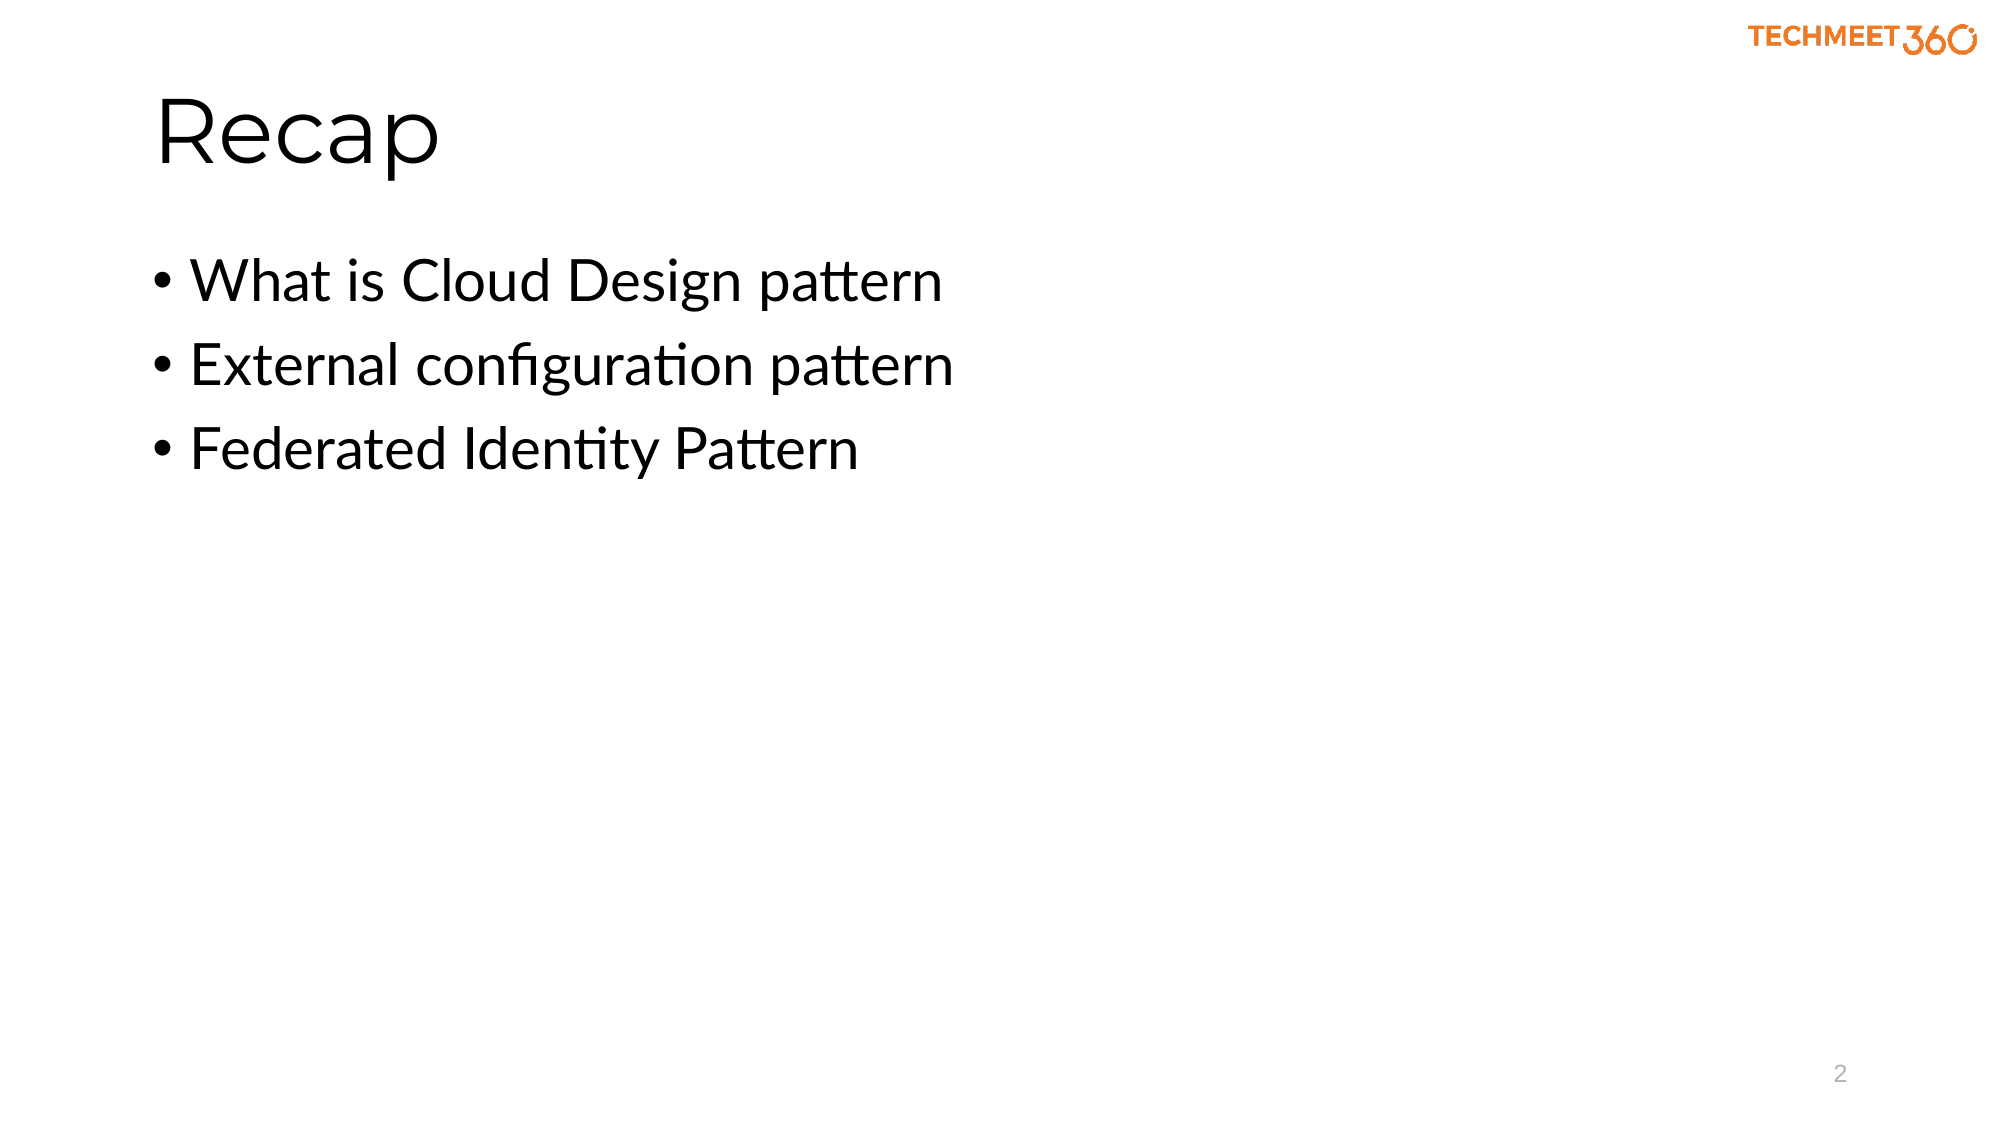

# Recap
What is Cloud Design pattern
External configuration pattern
Federated Identity Pattern

2